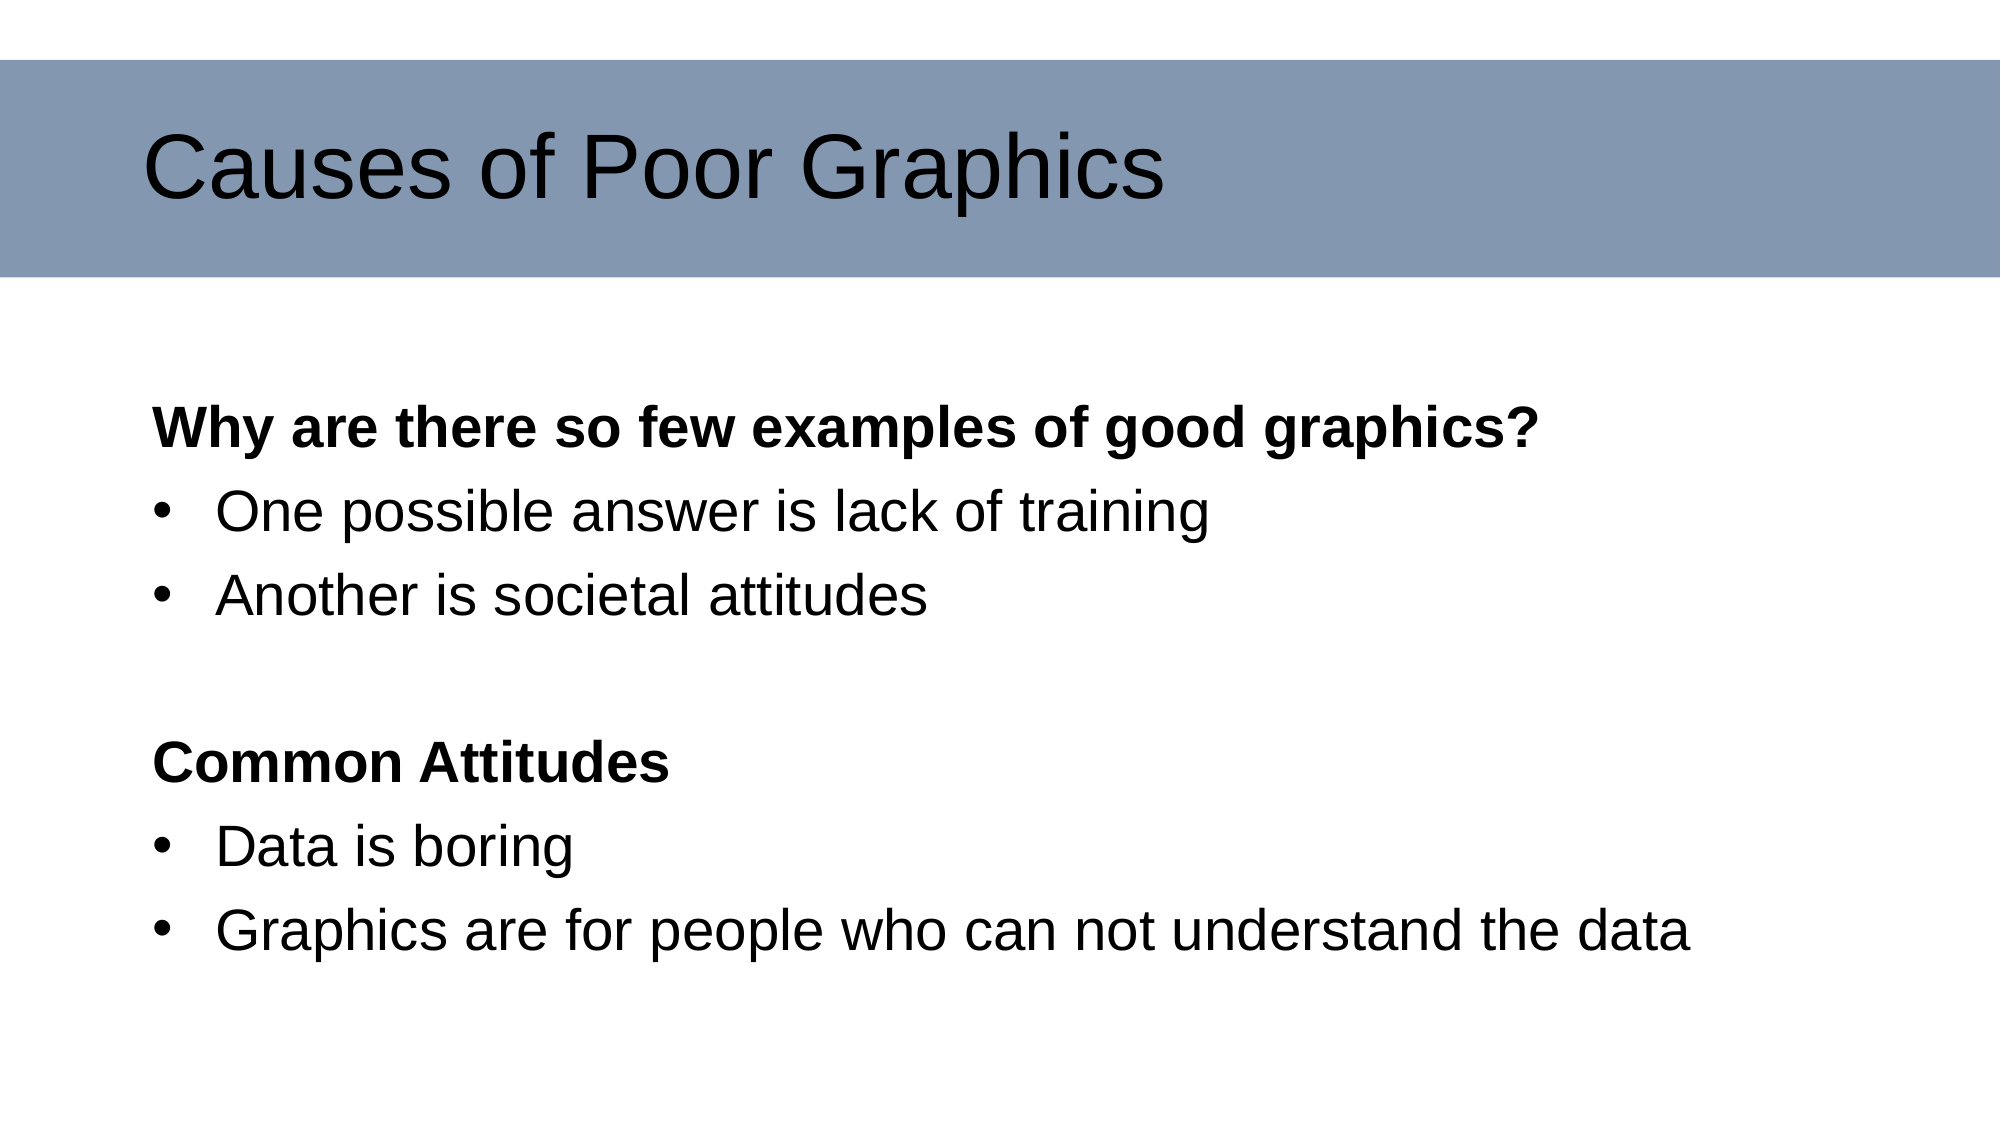

# Causes of Poor Graphics

Why are there so few examples of good graphics?
One possible answer is lack of training
Another is societal attitudes

Common Attitudes
Data is boring
Graphics are for people who can not understand the data